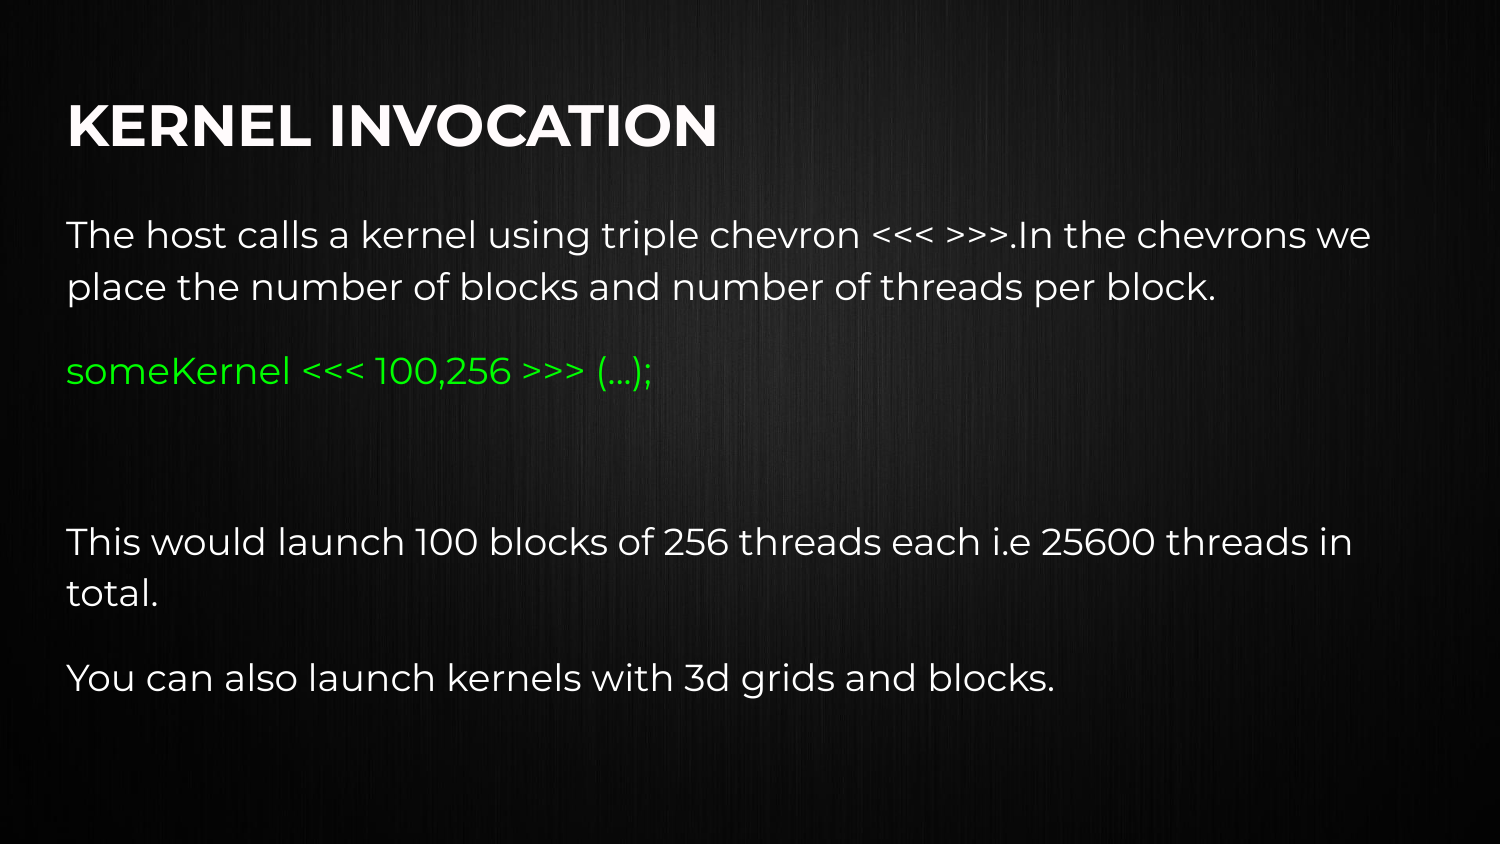

# KERNEL INVOCATION

The host calls a kernel using triple chevron <<< >>>.In the chevrons we place the number of blocks and number of threads per block.
someKernel <<< 100,256 >>> (...);

This would launch 100 blocks of 256 threads each i.e 25600 threads in total.
You can also launch kernels with 3d grids and blocks.